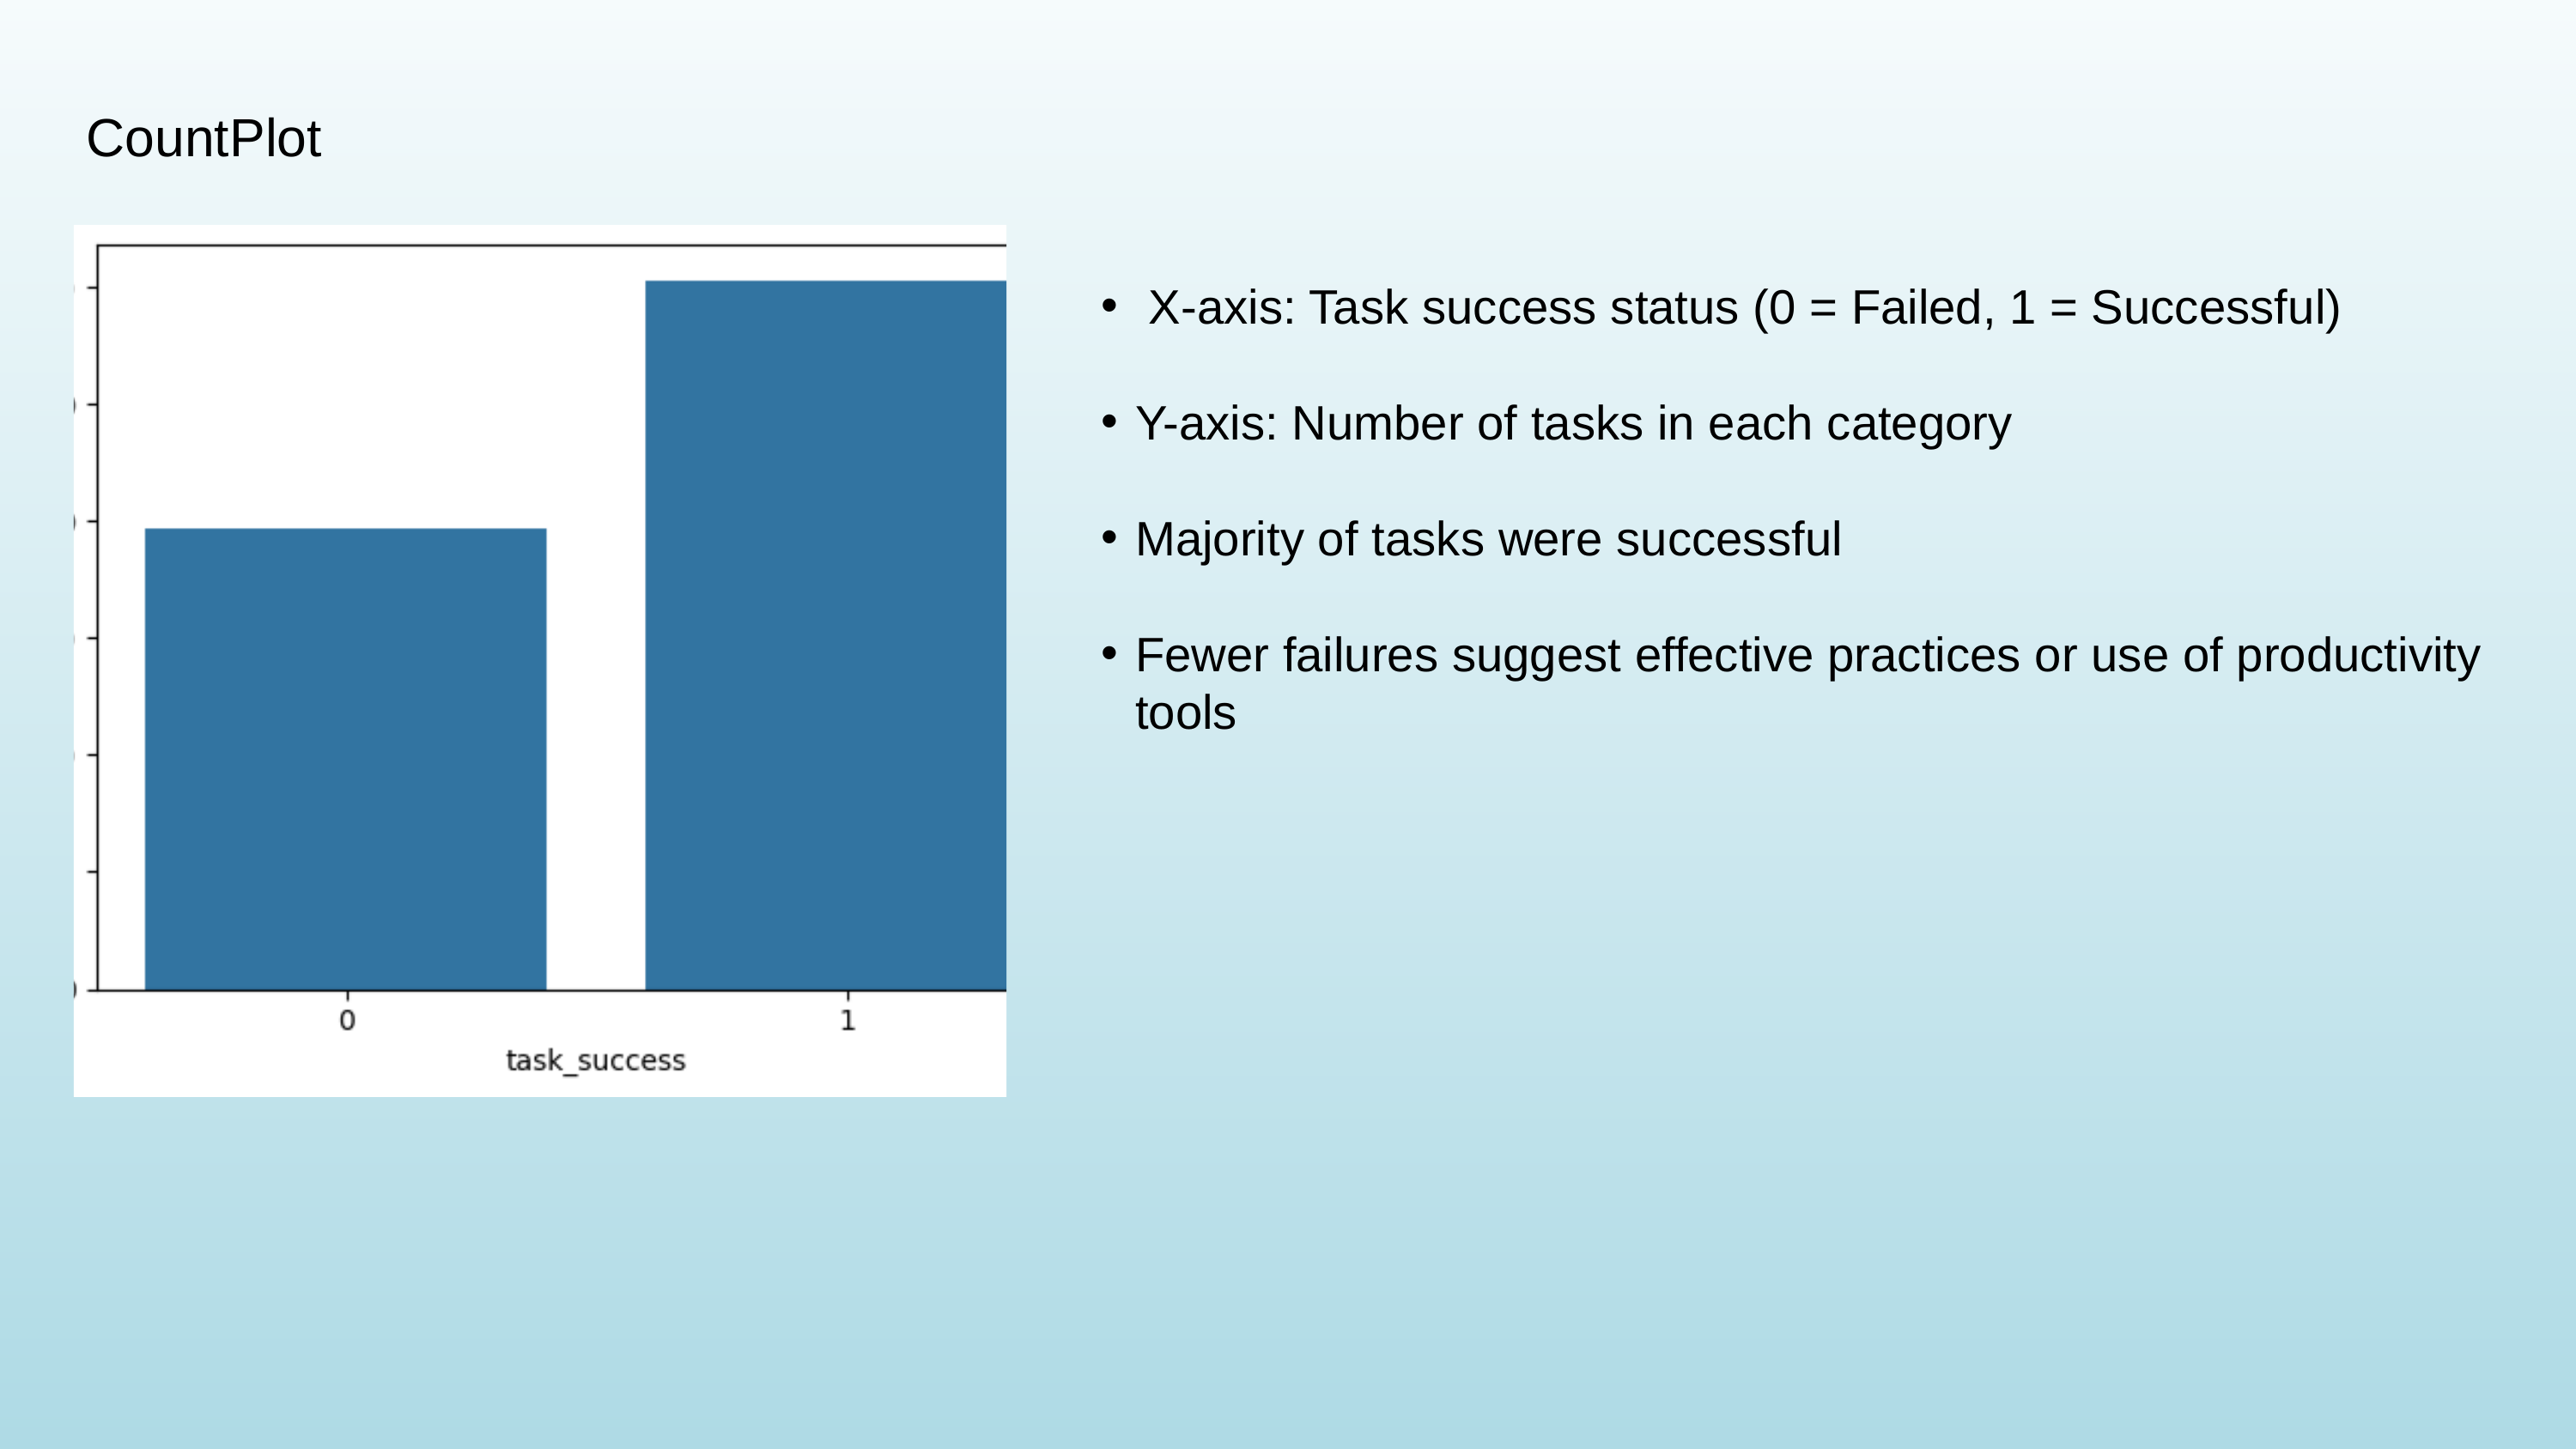

-axis: Task success status (0 = Failed, 1 = Successful)

CountPlot

 X-axis: Task success status (0 = Failed, 1 = Successful)

Y-axis: Number of tasks in each category

Majority of tasks were successful

Fewer failures suggest effective practices or use of productivity tools